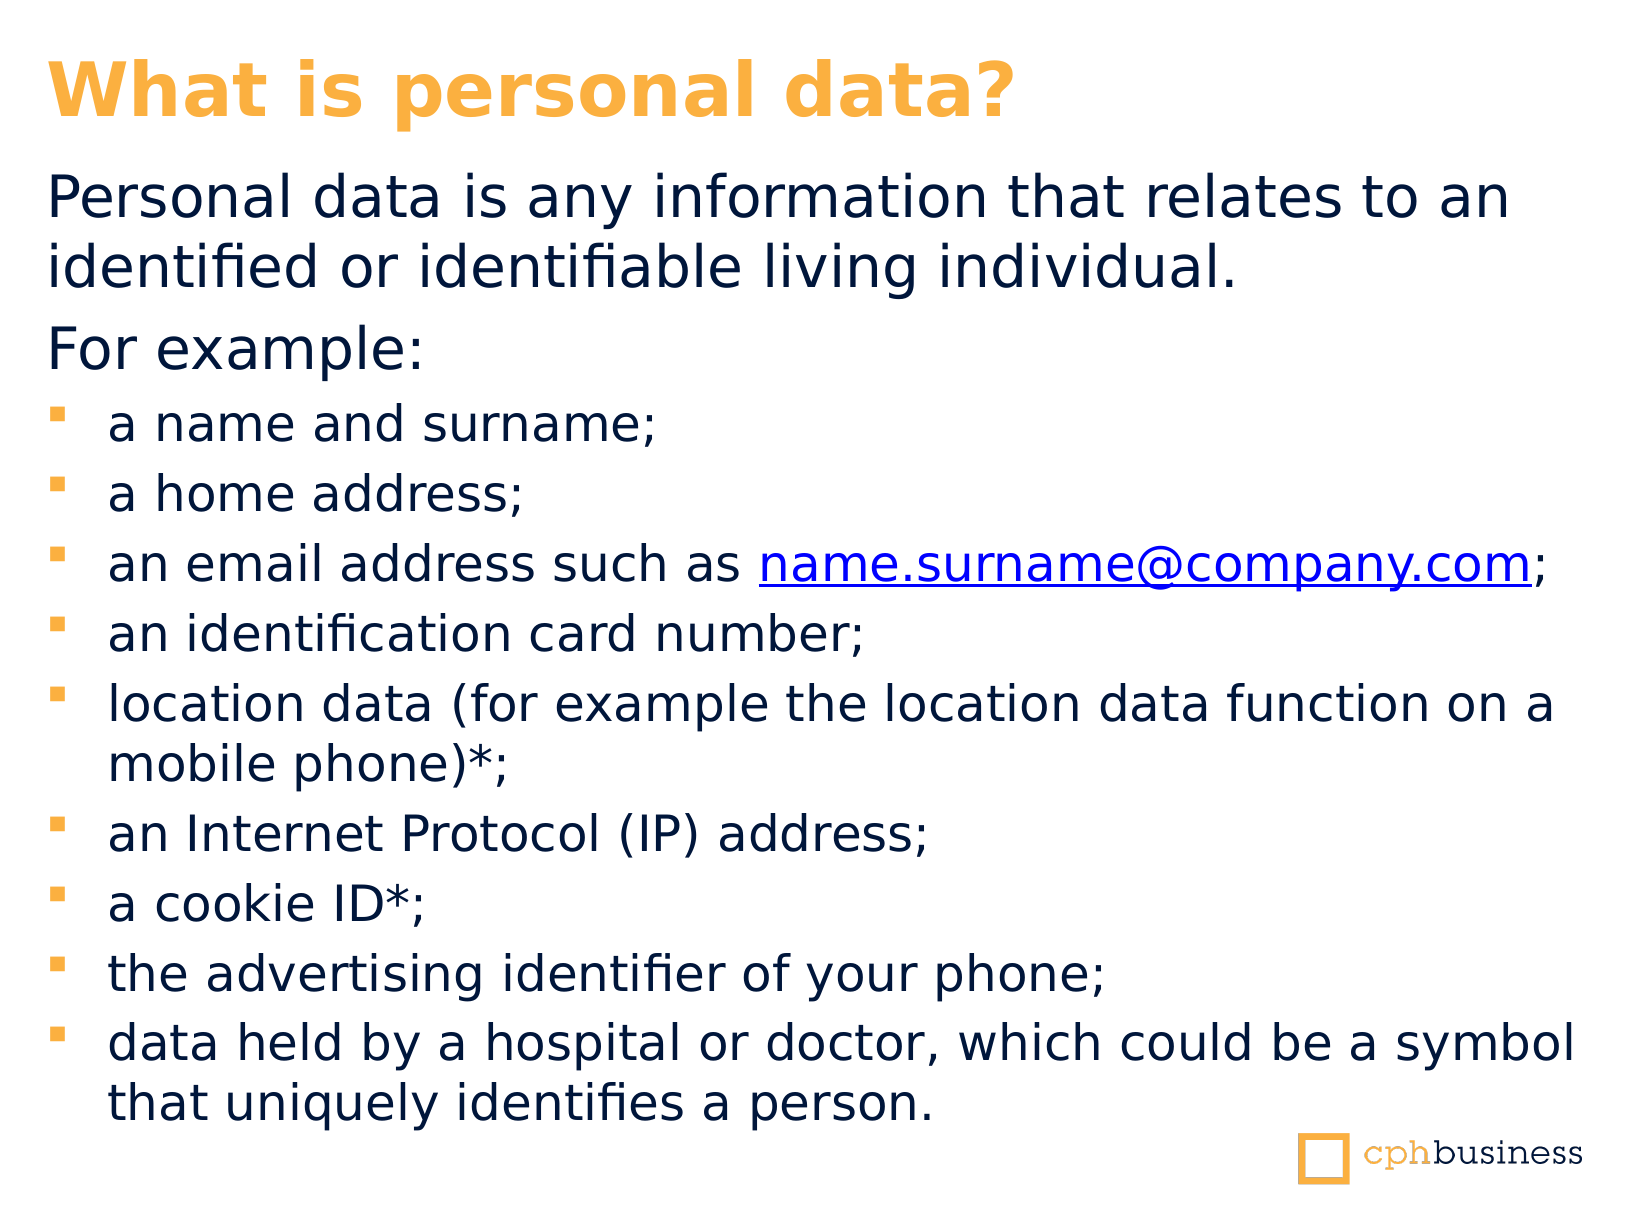

What is personal data?
Personal data is any information that relates to an identified or identifiable living individual.
For example:
a name and surname;
a home address;
an email address such as name.surname@company.com;
an identification card number;
location data (for example the location data function on a mobile phone)*;
an Internet Protocol (IP) address;
a cookie ID*;
the advertising identifier of your phone;
data held by a hospital or doctor, which could be a symbol that uniquely identifies a person.